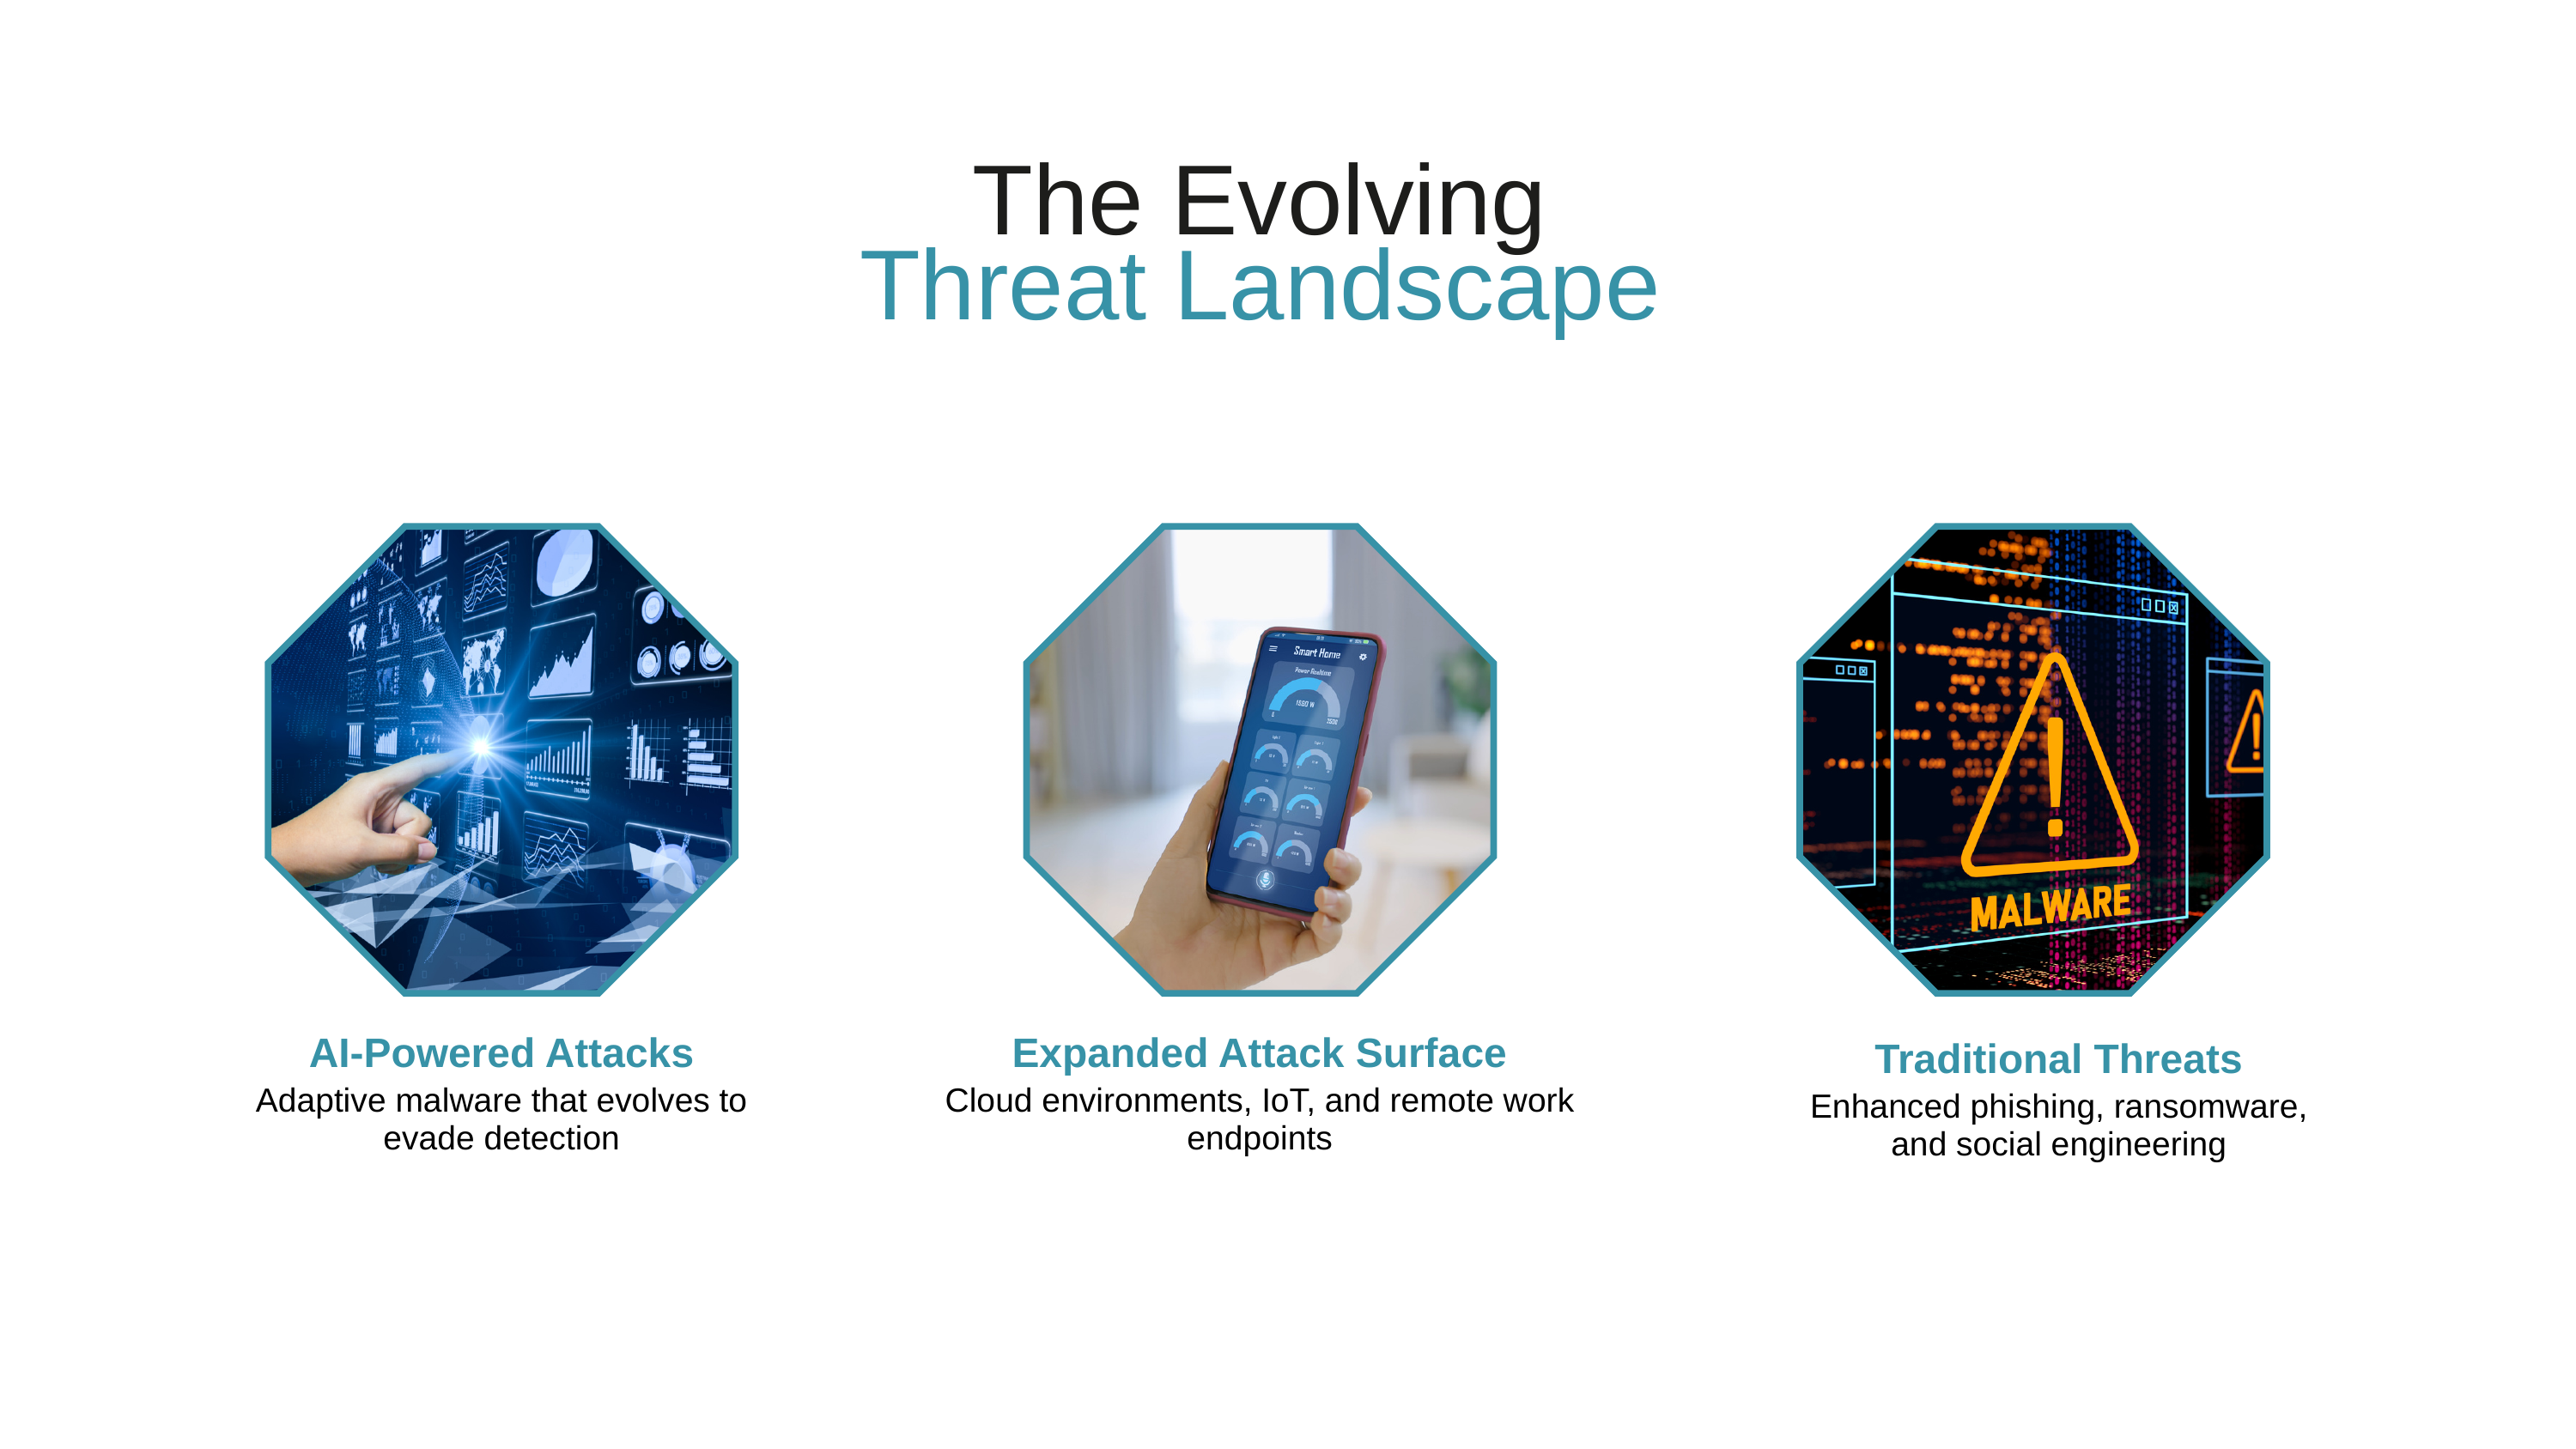

The Evolving
Threat Landscape

AI-Powered Attacks
Expanded Attack Surface
Traditional Threats
Adaptive malware that evolves to evade detection
Cloud environments, IoT, and remote work endpoints
Enhanced phishing, ransomware, and social engineering